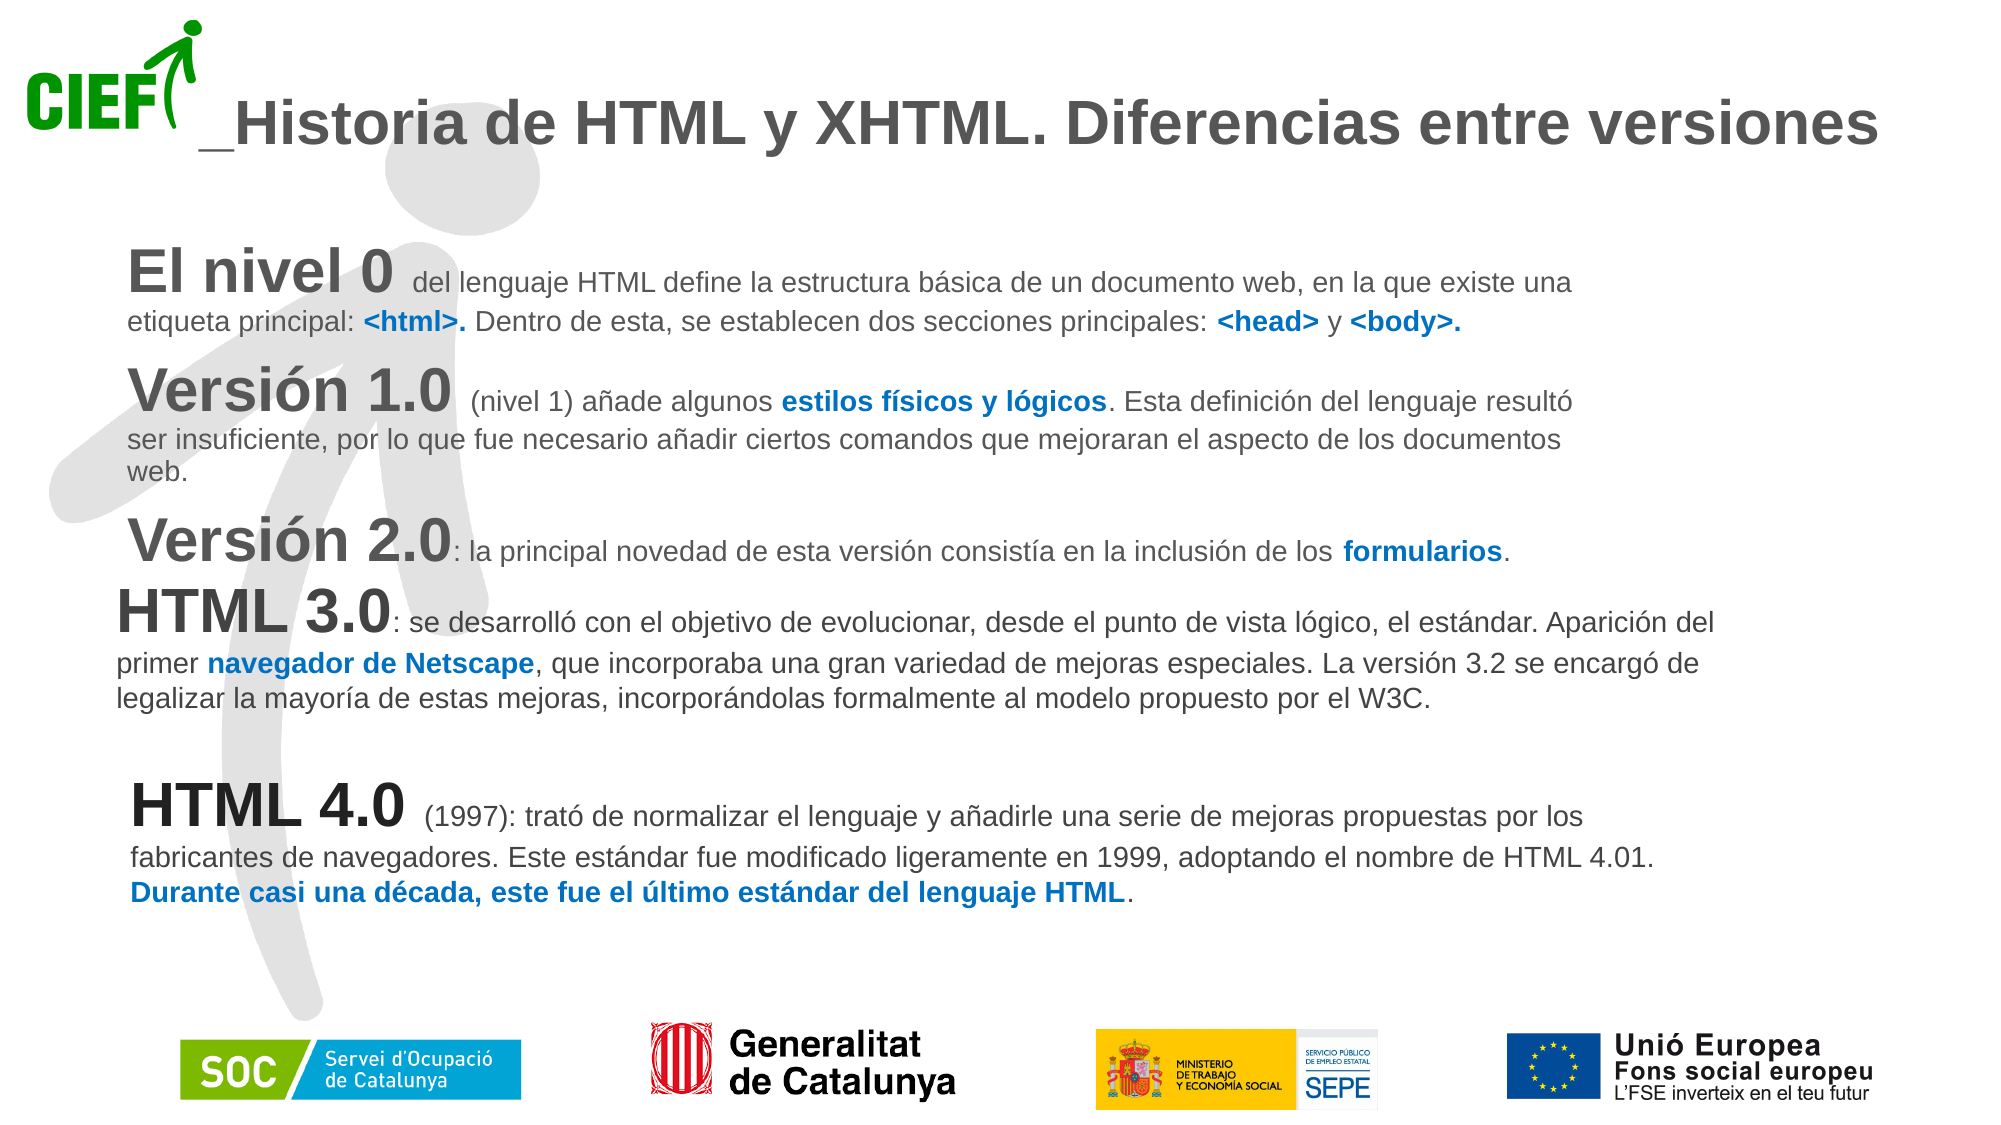

# _Historia de HTML y XHTML. Diferencias entre versiones
El nivel 0 del lenguaje HTML define la estructura básica de un documento web, en la que existe una etiqueta principal: <html>. Dentro de esta, se establecen dos secciones principales: <head> y <body>.
Versión 1.0 (nivel 1) añade algunos estilos físicos y lógicos. Esta definición del lenguaje resultó ser insuficiente, por lo que fue necesario añadir ciertos comandos que mejoraran el aspecto de los documentos web.
Versión 2.0: la principal novedad de esta versión consistía en la inclusión de los formularios.
HTML 3.0: se desarrolló con el objetivo de evolucionar, desde el punto de vista lógico, el estándar. Aparición del primer navegador de Netscape, que incorporaba una gran variedad de mejoras especiales. La versión 3.2 se encargó de legalizar la mayoría de estas mejoras, incorporándolas formalmente al modelo propuesto por el W3C.
HTML 4.0 (1997): trató de normalizar el lenguaje y añadirle una serie de mejoras propuestas por los fabricantes de navegadores. Este estándar fue modificado ligeramente en 1999, adoptando el nombre de HTML 4.01. Durante casi una década, este fue el último estándar del lenguaje HTML.
16